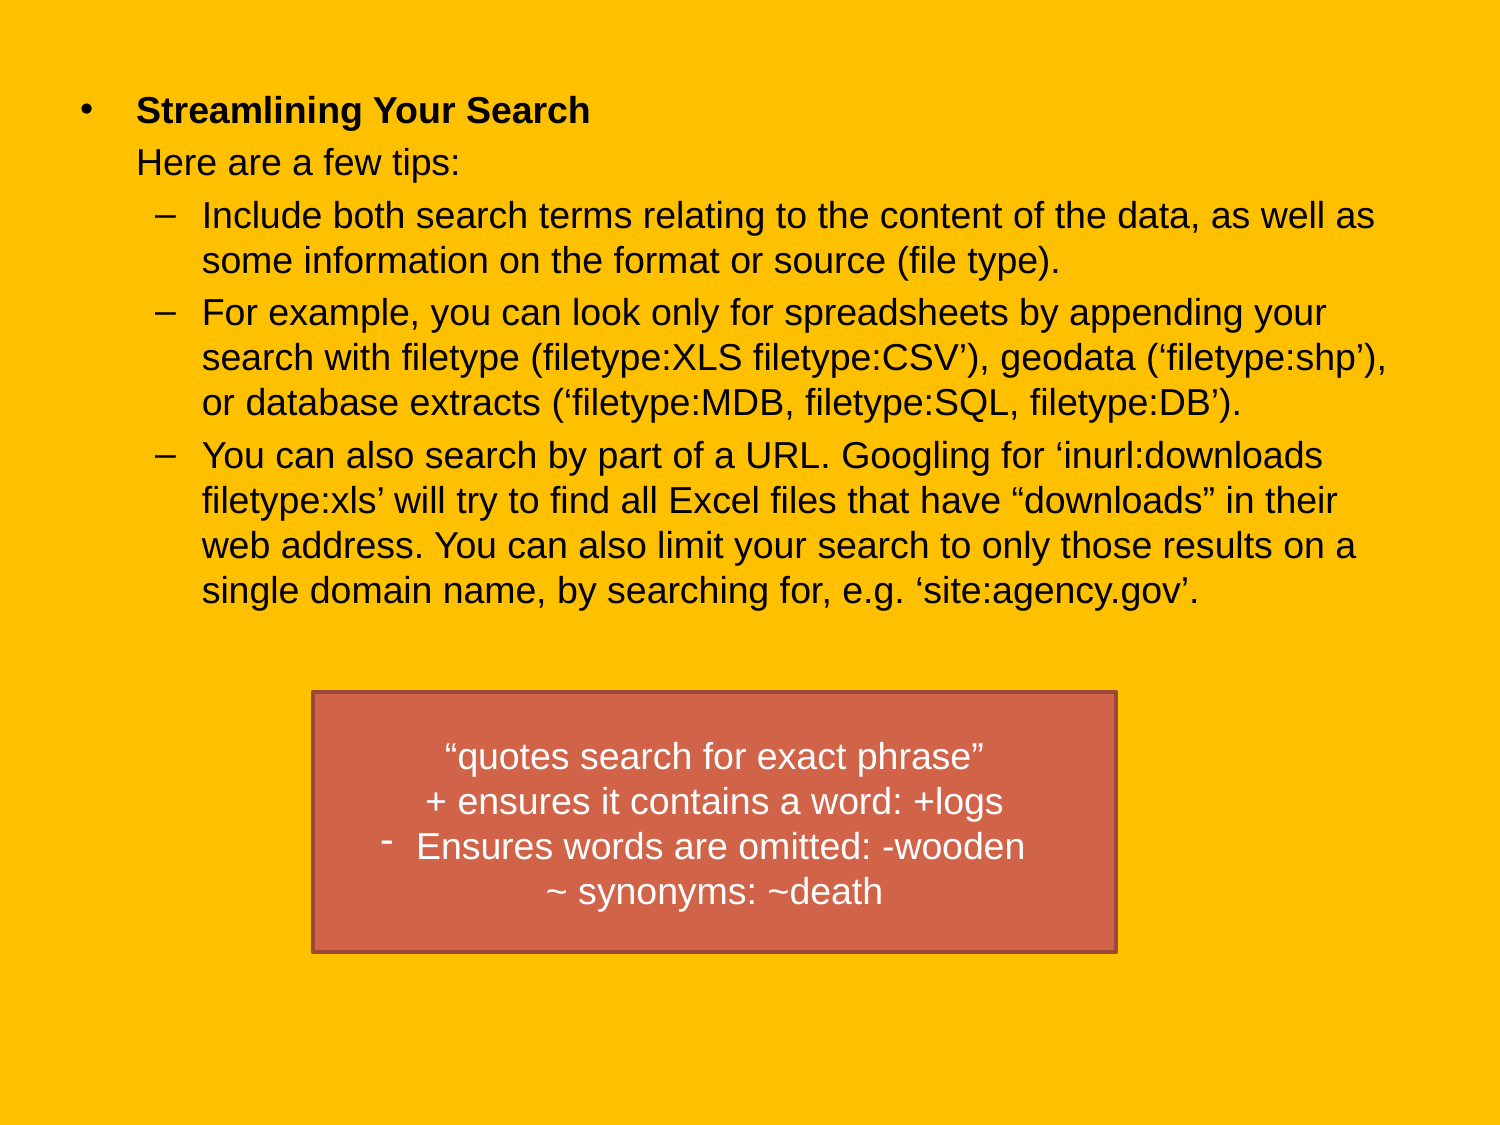

Streamlining Your Search
	Here are a few tips:
Include both search terms relating to the content of the data, as well as some information on the format or source (file type).
For example, you can look only for spreadsheets by appending your search with filetype (filetype:XLS filetype:CSV’), geodata (‘filetype:shp’), or database extracts (‘filetype:MDB, filetype:SQL, filetype:DB’).
You can also search by part of a URL. Googling for ‘inurl:downloads filetype:xls’ will try to find all Excel files that have “downloads” in their web address. You can also limit your search to only those results on a single domain name, by searching for, e.g. ‘site:agency.gov’.

“quotes search for exact phrase”
+ ensures it contains a word: +logs
Ensures words are omitted: -wooden
~ synonyms: ~death